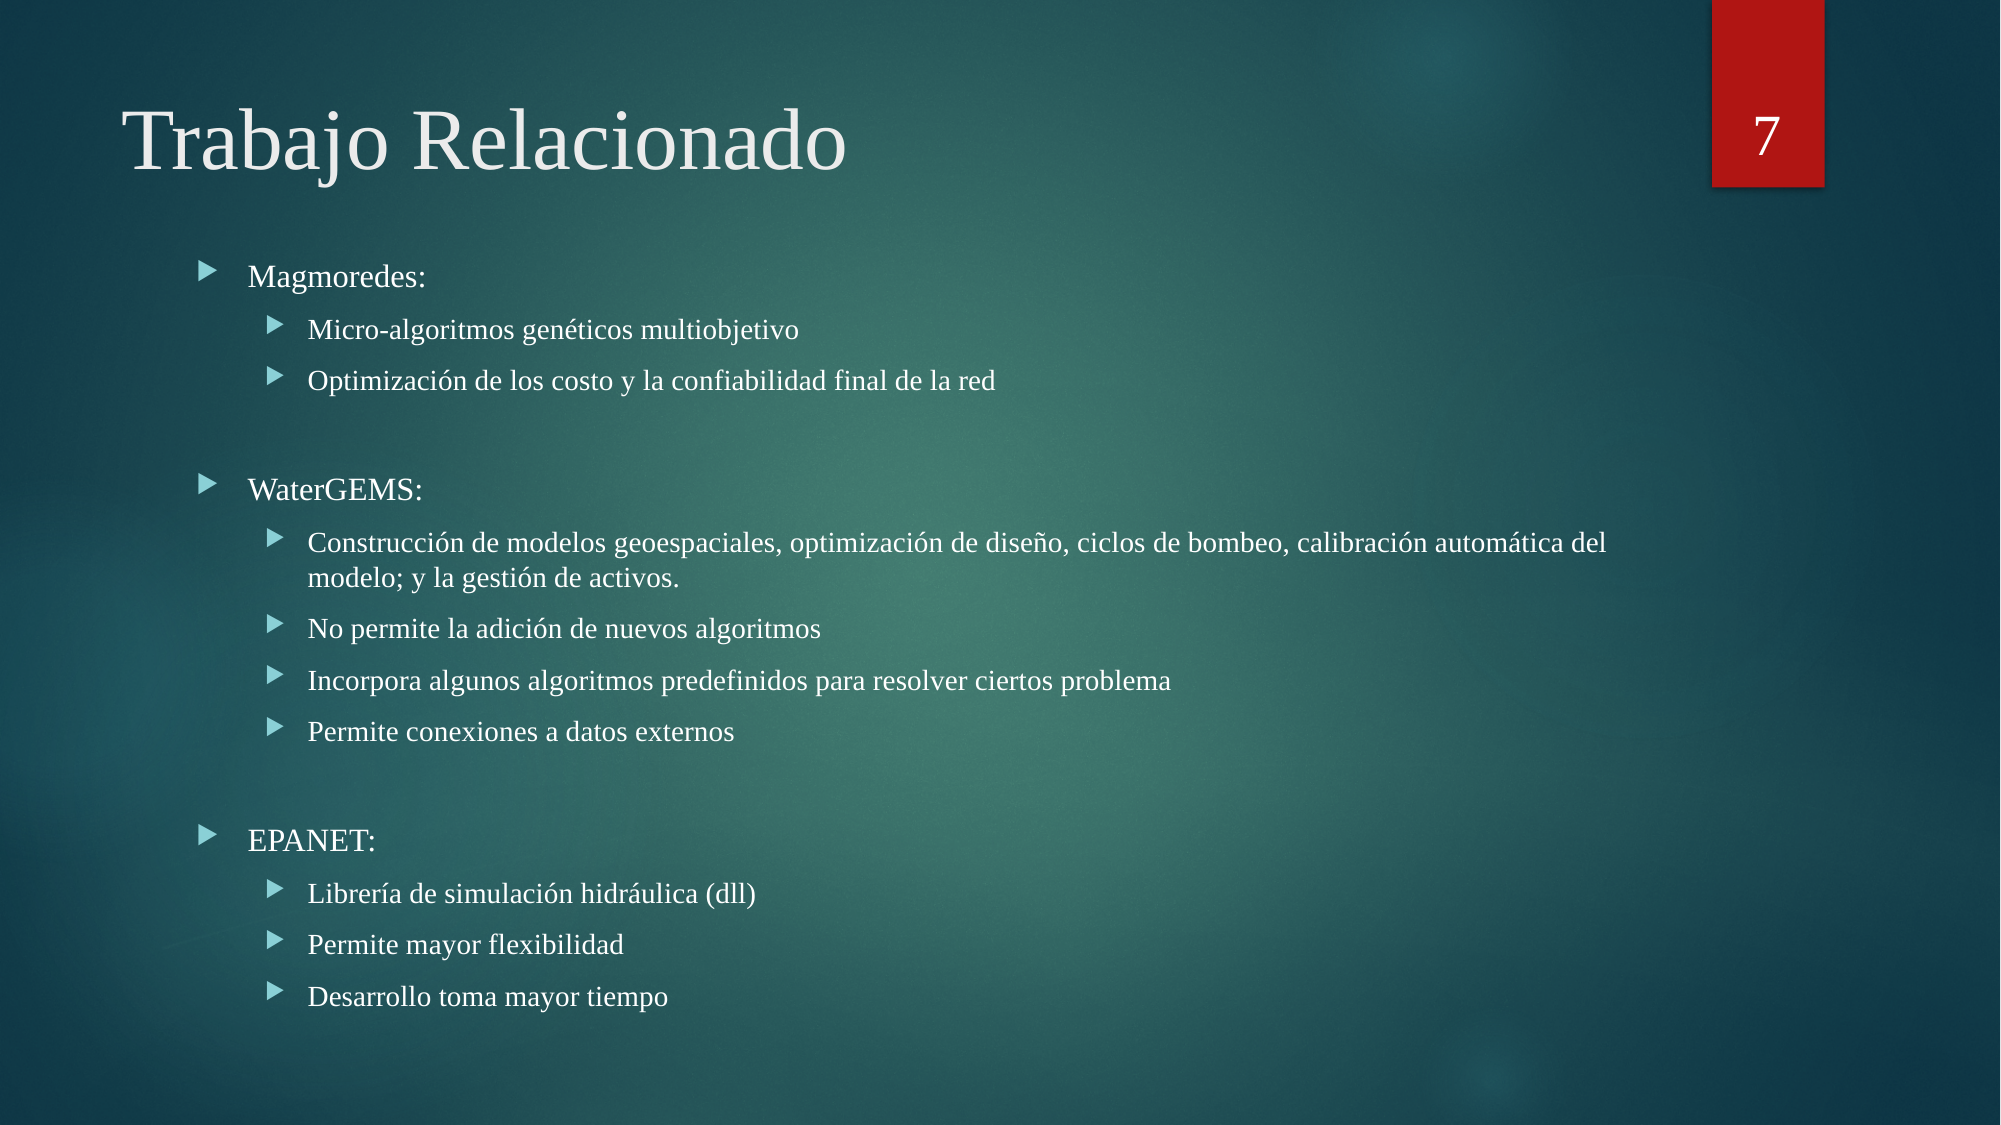

7
# Trabajo Relacionado
Magmoredes:
Micro-algoritmos genéticos multiobjetivo
Optimización de los costo y la confiabilidad final de la red

WaterGEMS:
Construcción de modelos geoespaciales, optimización de diseño, ciclos de bombeo, calibración automática del modelo; y la gestión de activos.
No permite la adición de nuevos algoritmos
Incorpora algunos algoritmos predefinidos para resolver ciertos problema
Permite conexiones a datos externos

EPANET:
Librería de simulación hidráulica (dll)
Permite mayor flexibilidad
Desarrollo toma mayor tiempo